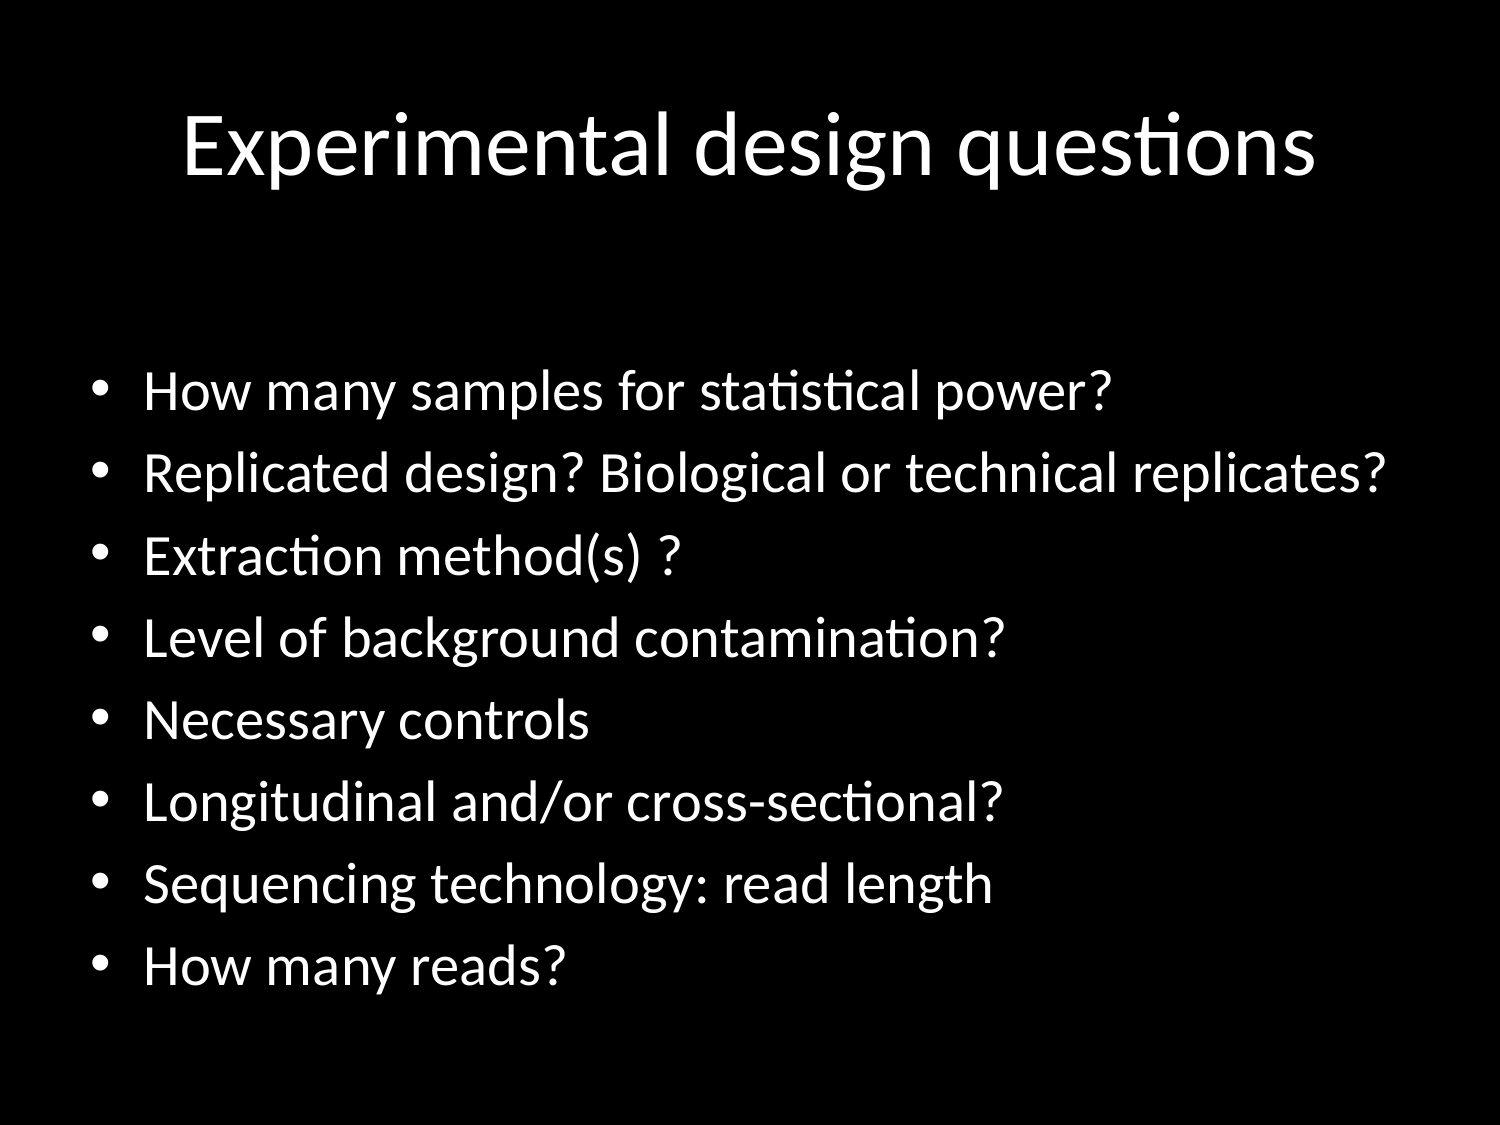

# Experimental design questions

How many samples for statistical power?
Replicated design? Biological or technical replicates?
Extraction method(s) ?
Level of background contamination?
Necessary controls
Longitudinal and/or cross-sectional?
Sequencing technology: read length
How many reads?